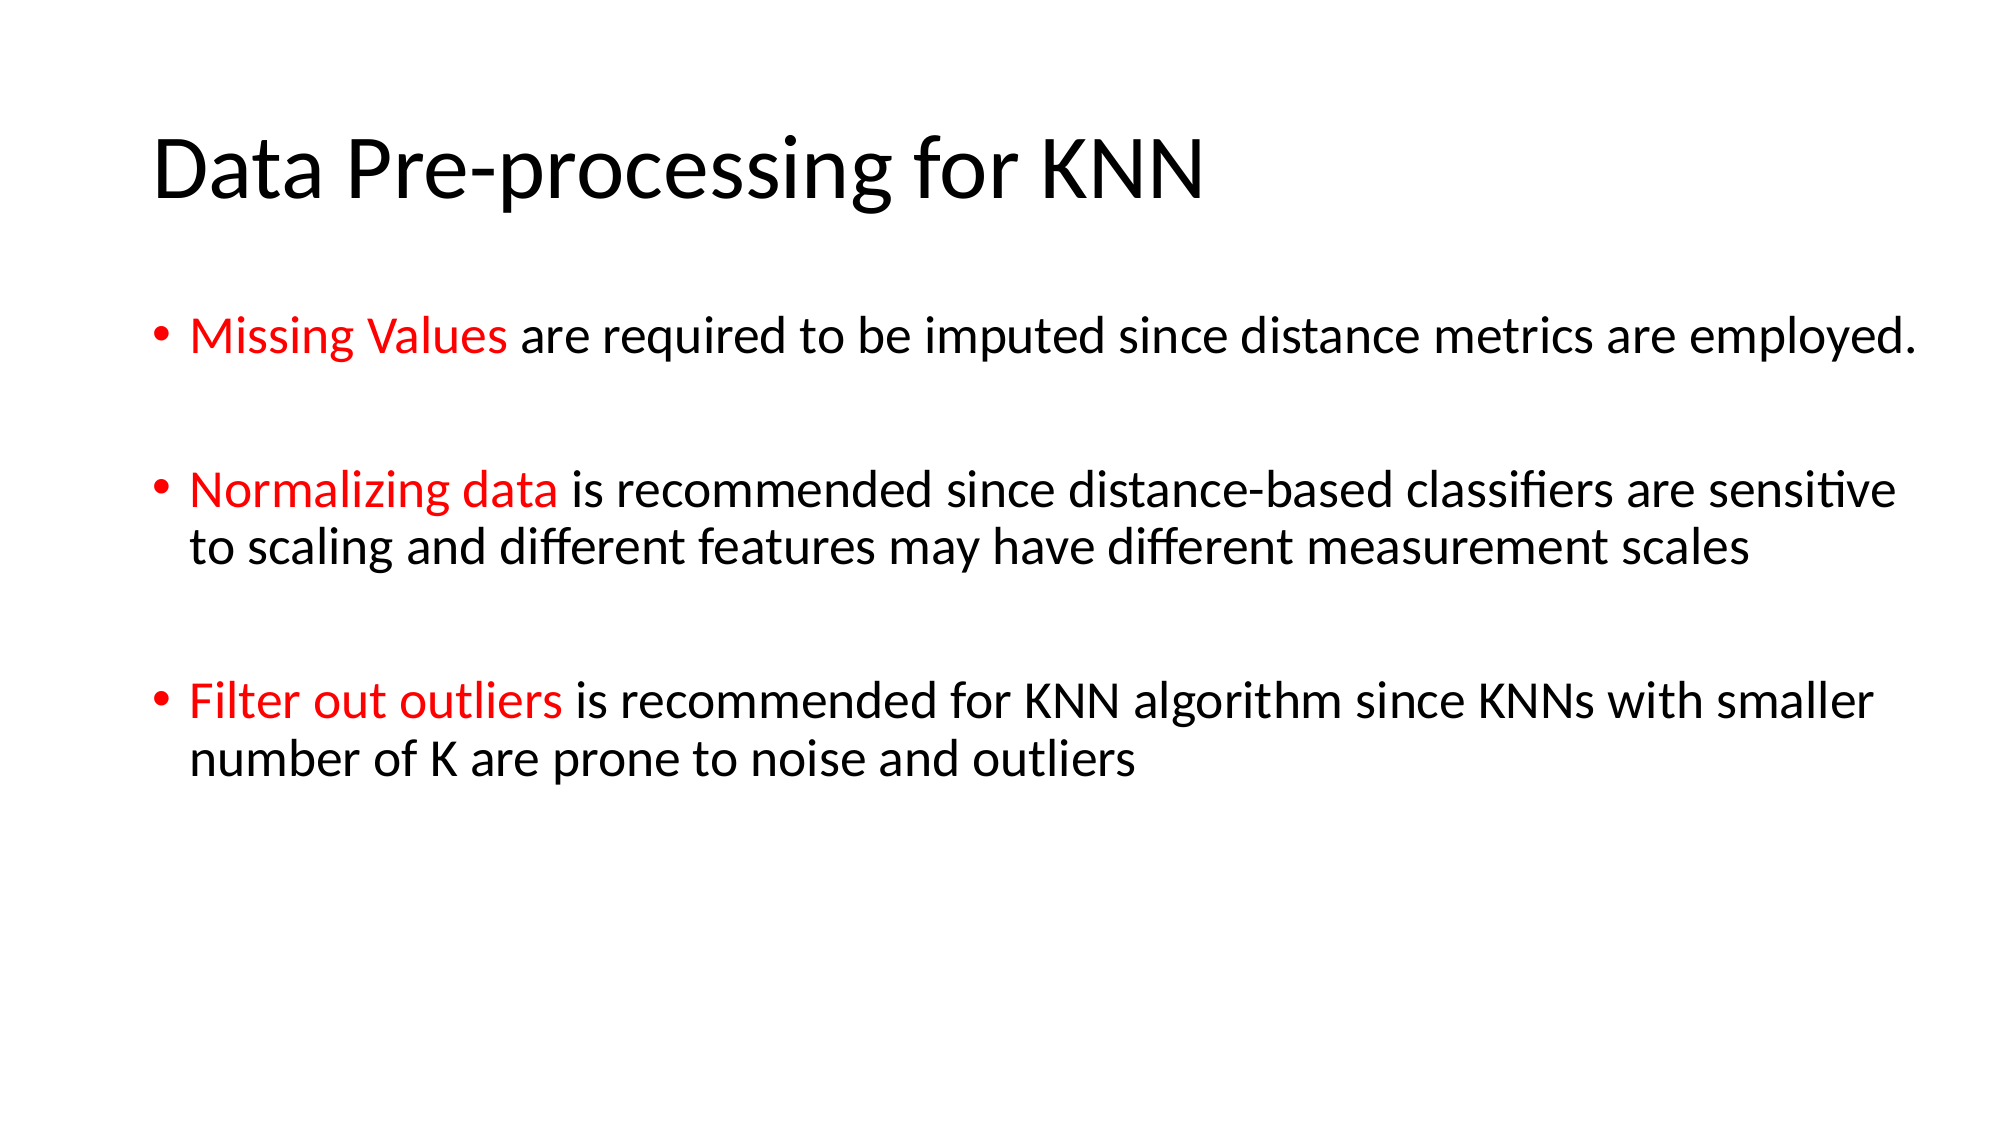

# Data Pre-processing for KNN
Missing Values are required to be imputed since distance metrics are employed.

Normalizing data is recommended since distance-based classifiers are sensitive to scaling and different features may have different measurement scales

Filter out outliers is recommended for KNN algorithm since KNNs with smaller number of K are prone to noise and outliers